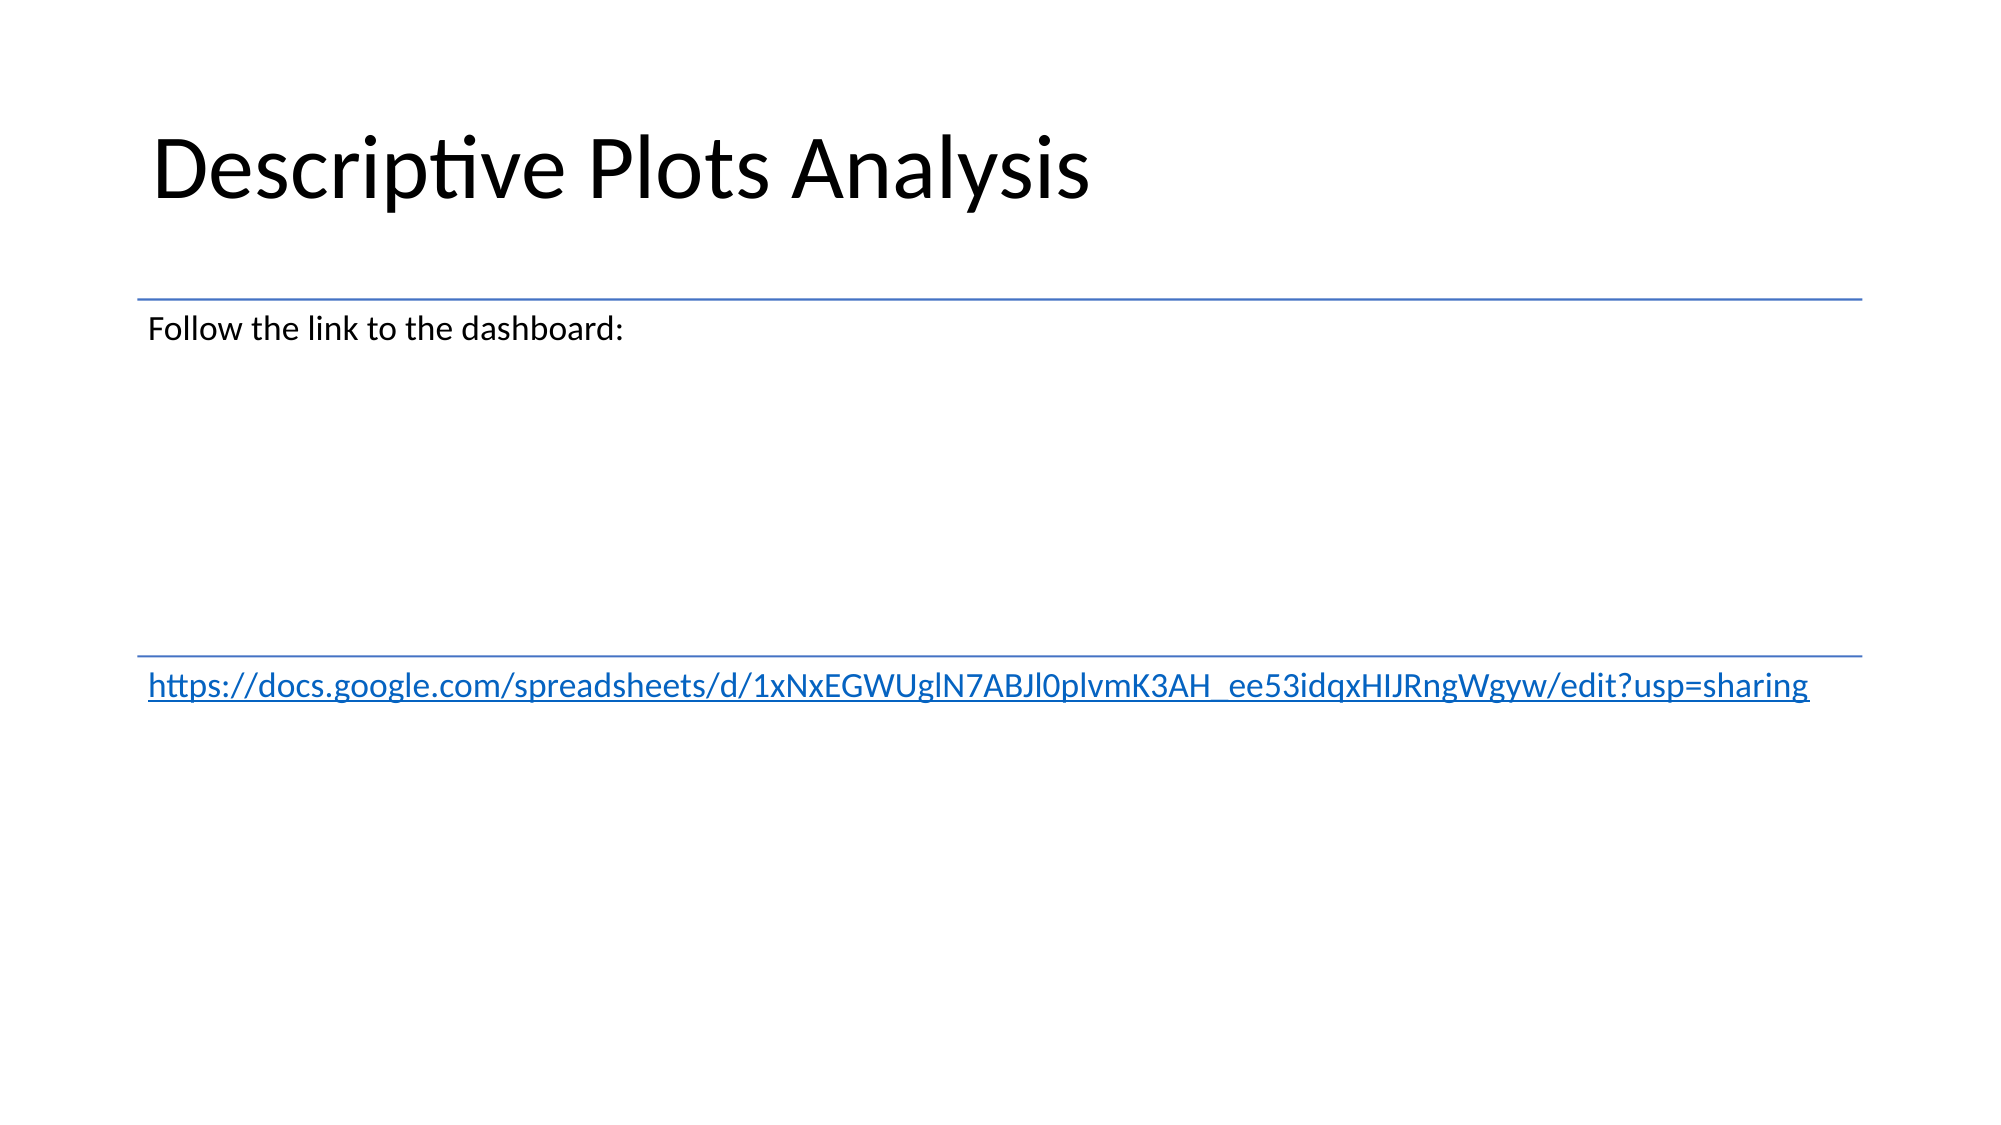

# Descriptive Plots Analysis
Follow the link to the dashboard:
https://docs.google.com/spreadsheets/d/1xNxEGWUglN7ABJl0plvmK3AH_ee53idqxHIJRngWgyw/edit?usp=sharing